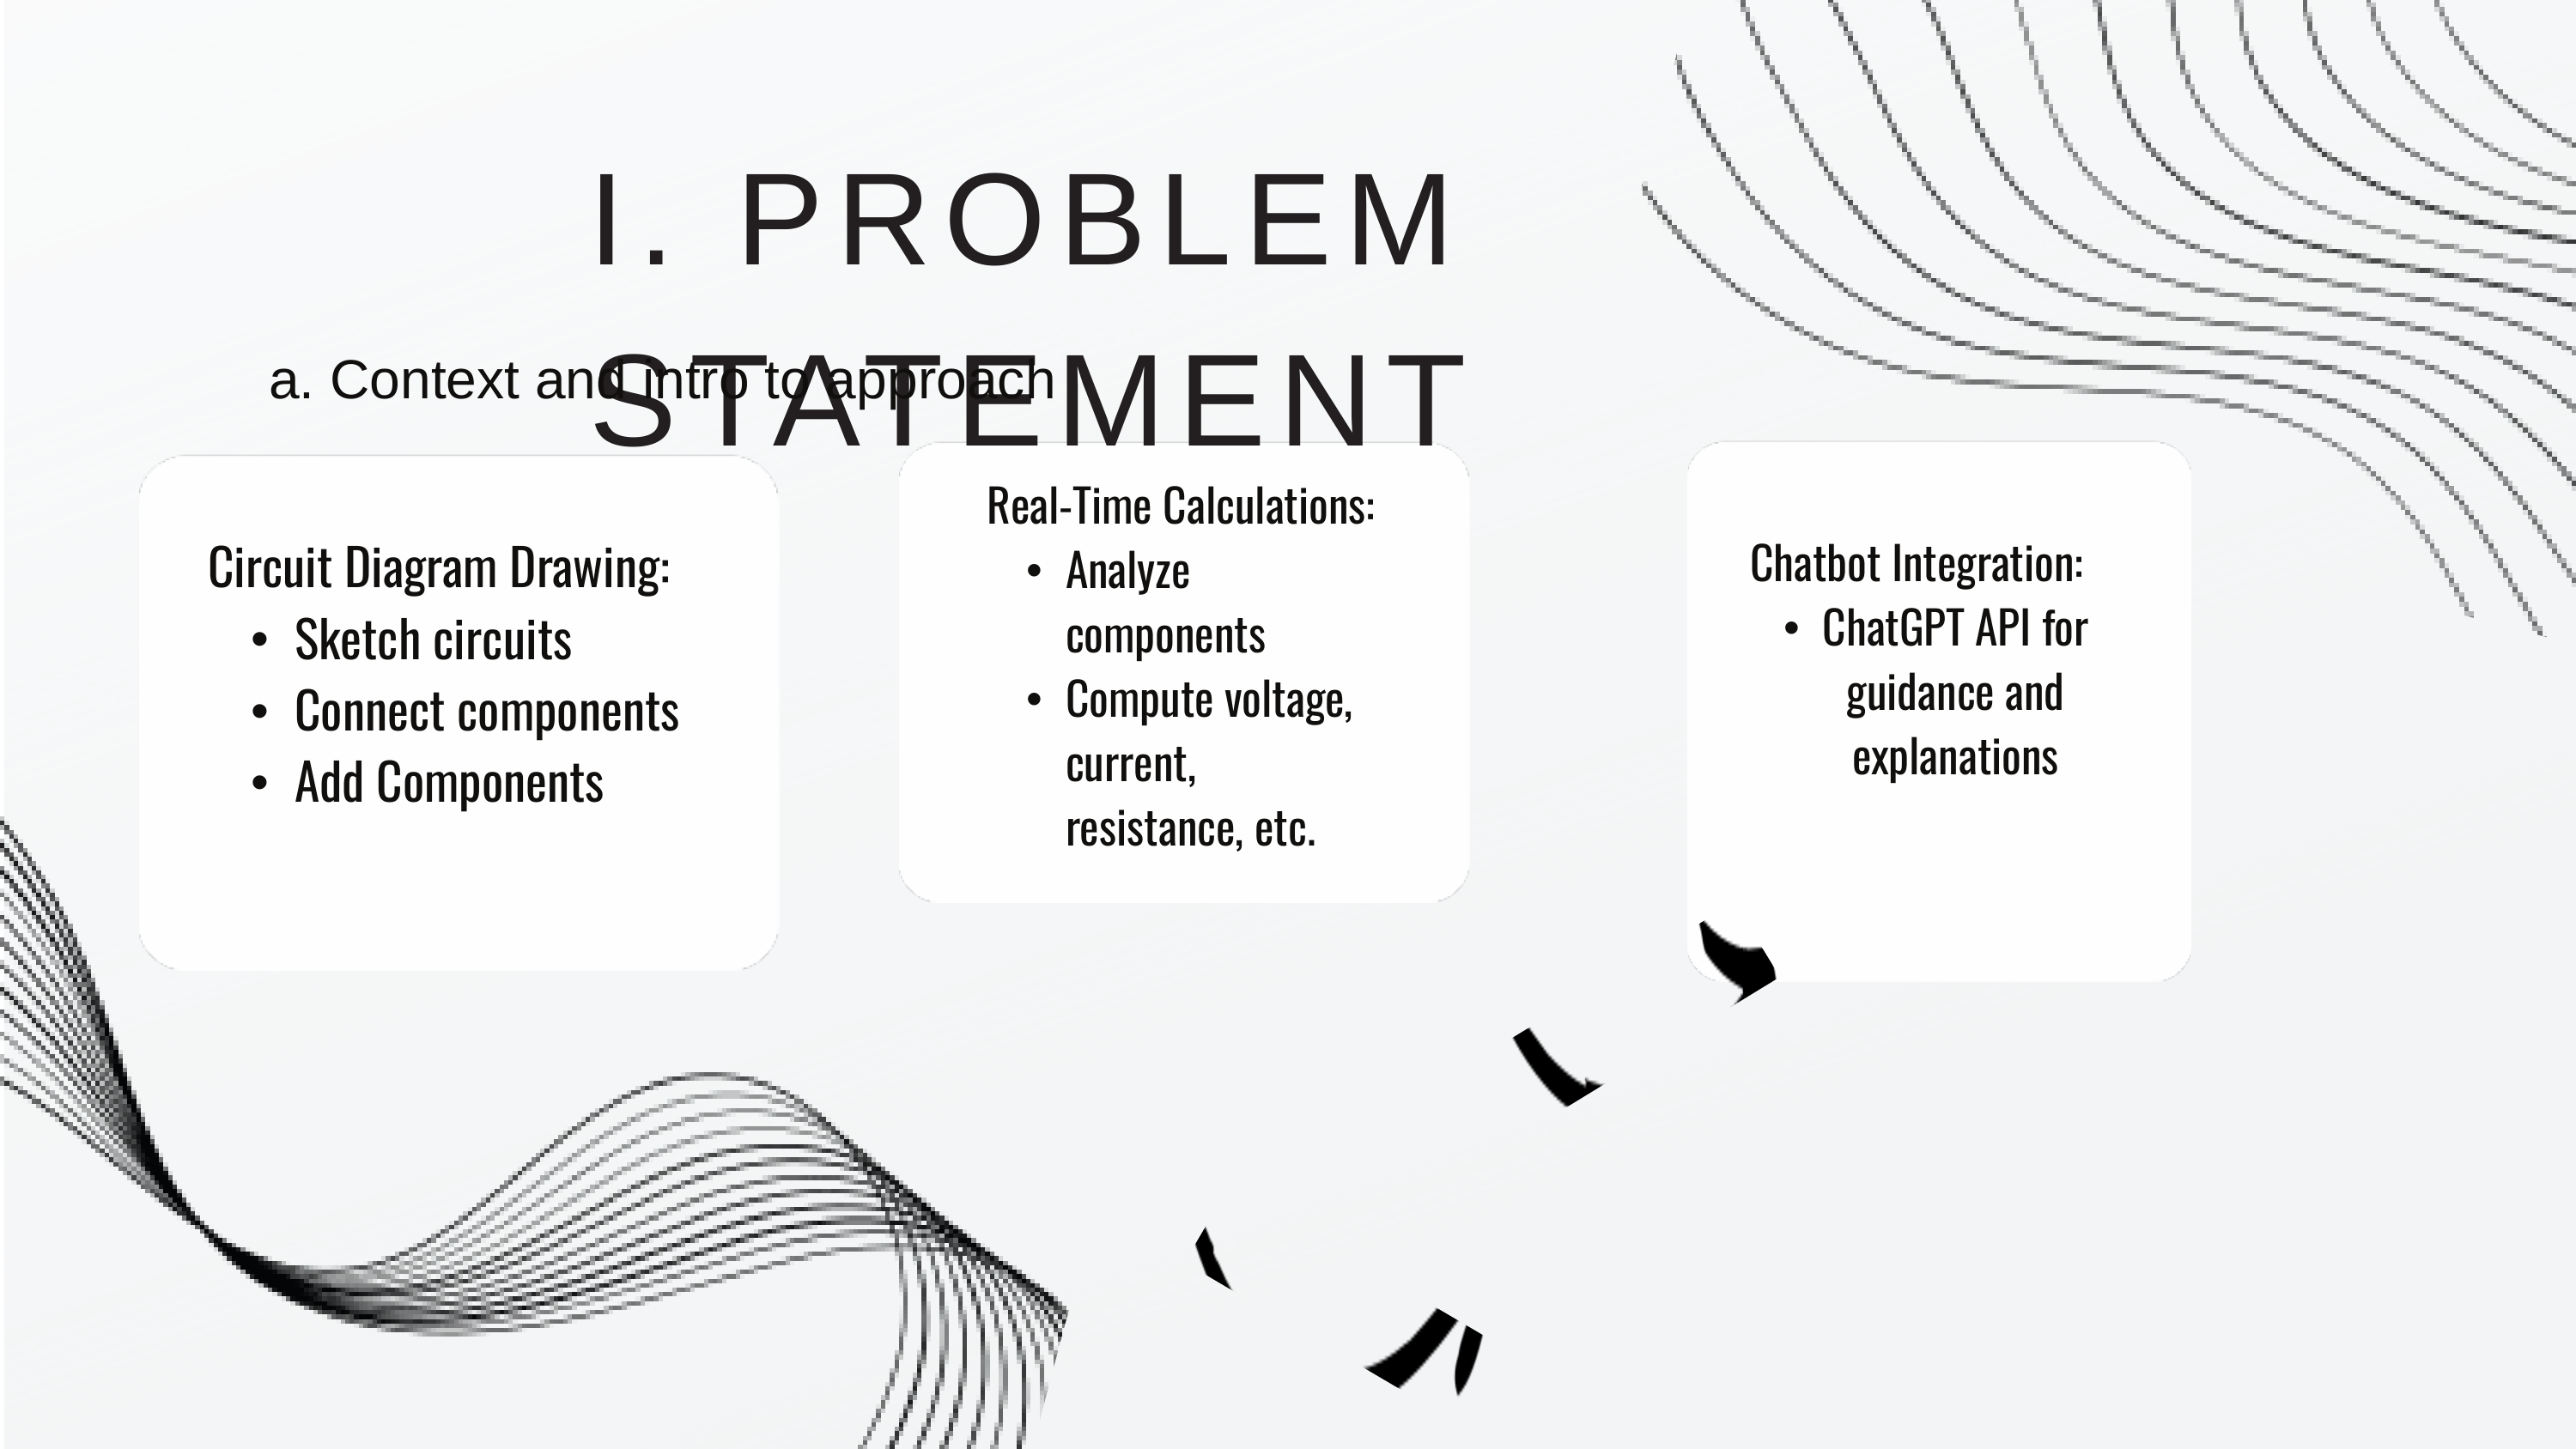

I. PROBLEM STATEMENT
a. Context and intro to approach

Real-Time Calculations:
Analyze components
Compute voltage, current, resistance, etc.

Chatbot Integration:
ChatGPT API for guidance and explanations

Circuit Diagram Drawing:
Sketch circuits
Connect components
Add Components